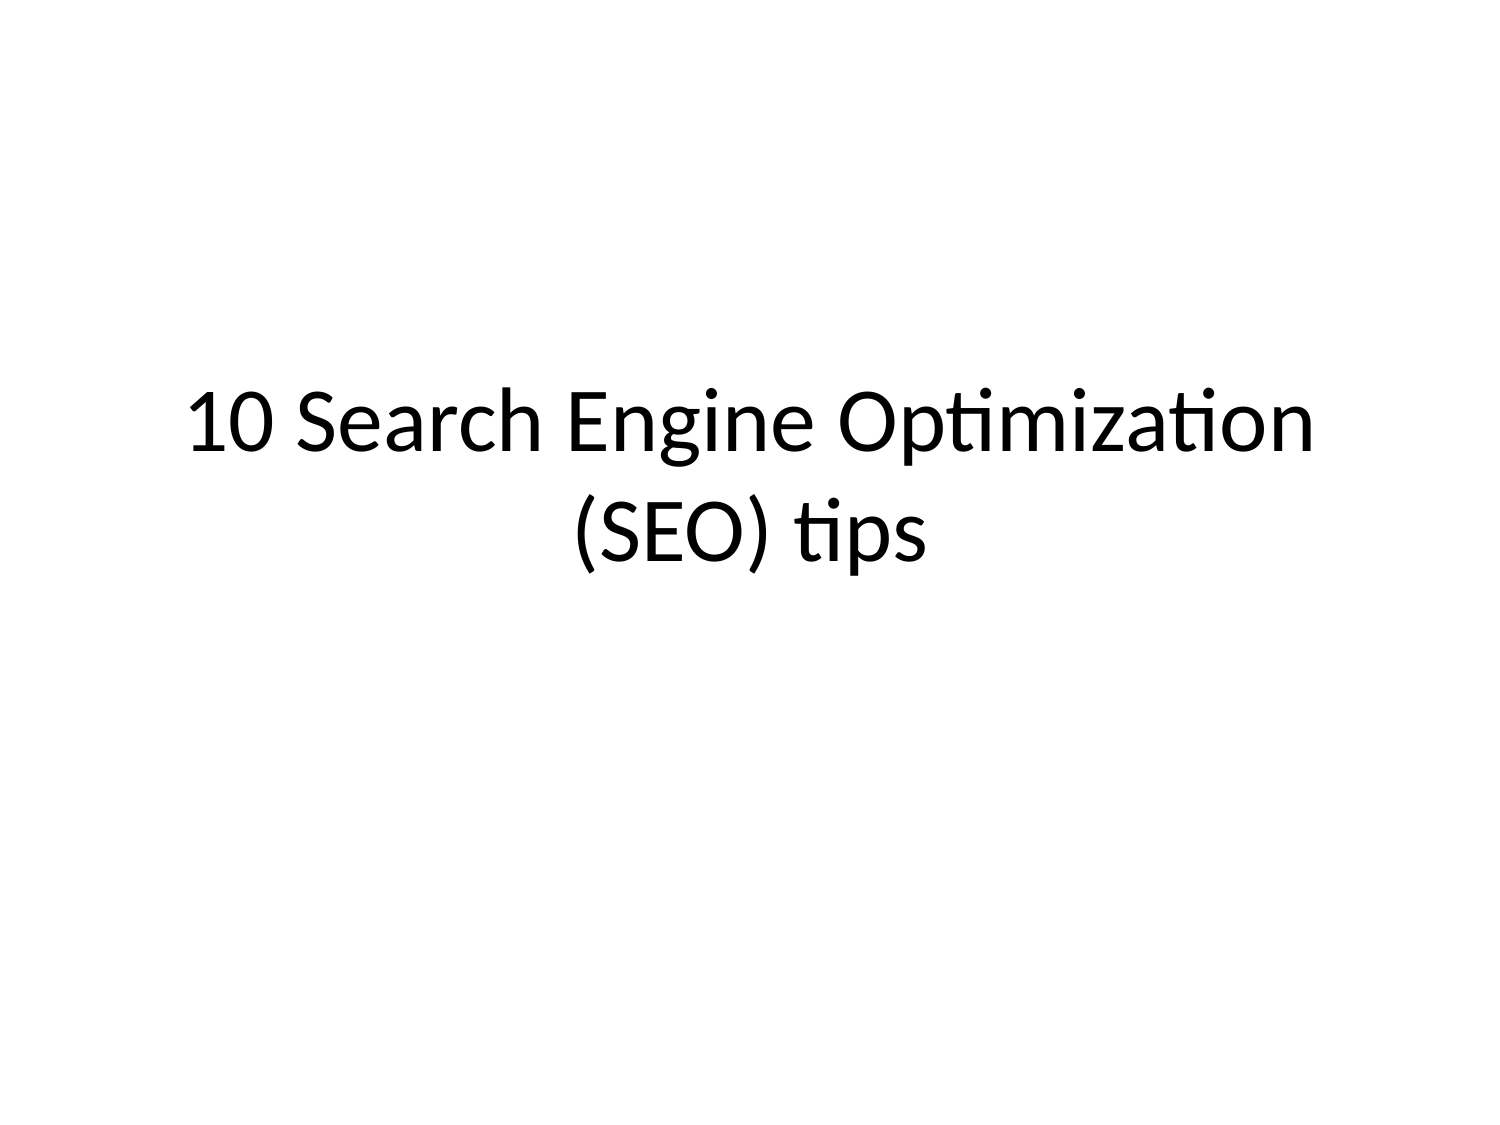

# 10 Search Engine Optimization (SEO) tips